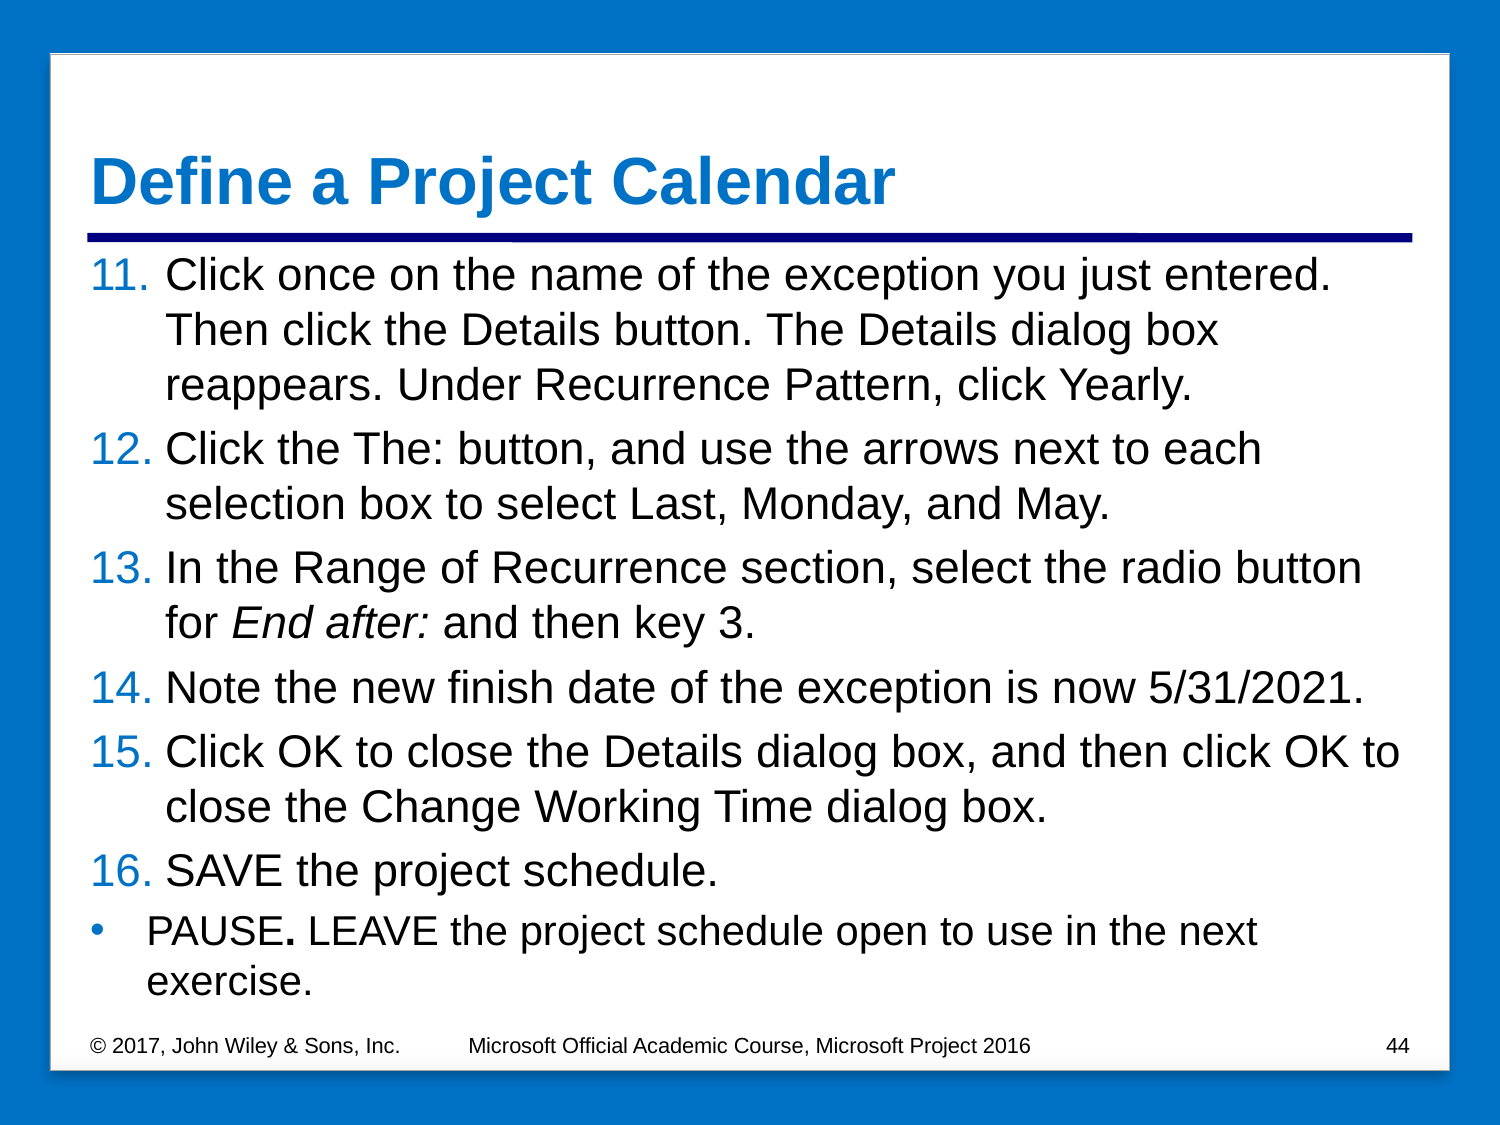

# Define a Project Calendar
Click once on the name of the exception you just entered. Then click the Details button. The Details dialog box reappears. Under Recurrence Pattern, click Yearly.
Click the The: button, and use the arrows next to each selection box to select Last, Monday, and May.
In the Range of Recurrence section, select the radio button for End after: and then key 3.
Note the new finish date of the exception is now 5/31/2021.
Click OK to close the Details dialog box, and then click OK to close the Change Working Time dialog box.
SAVE the project schedule.
PAUSE. LEAVE the project schedule open to use in the next exercise.
© 2017, John Wiley & Sons, Inc.
Microsoft Official Academic Course, Microsoft Project 2016
44